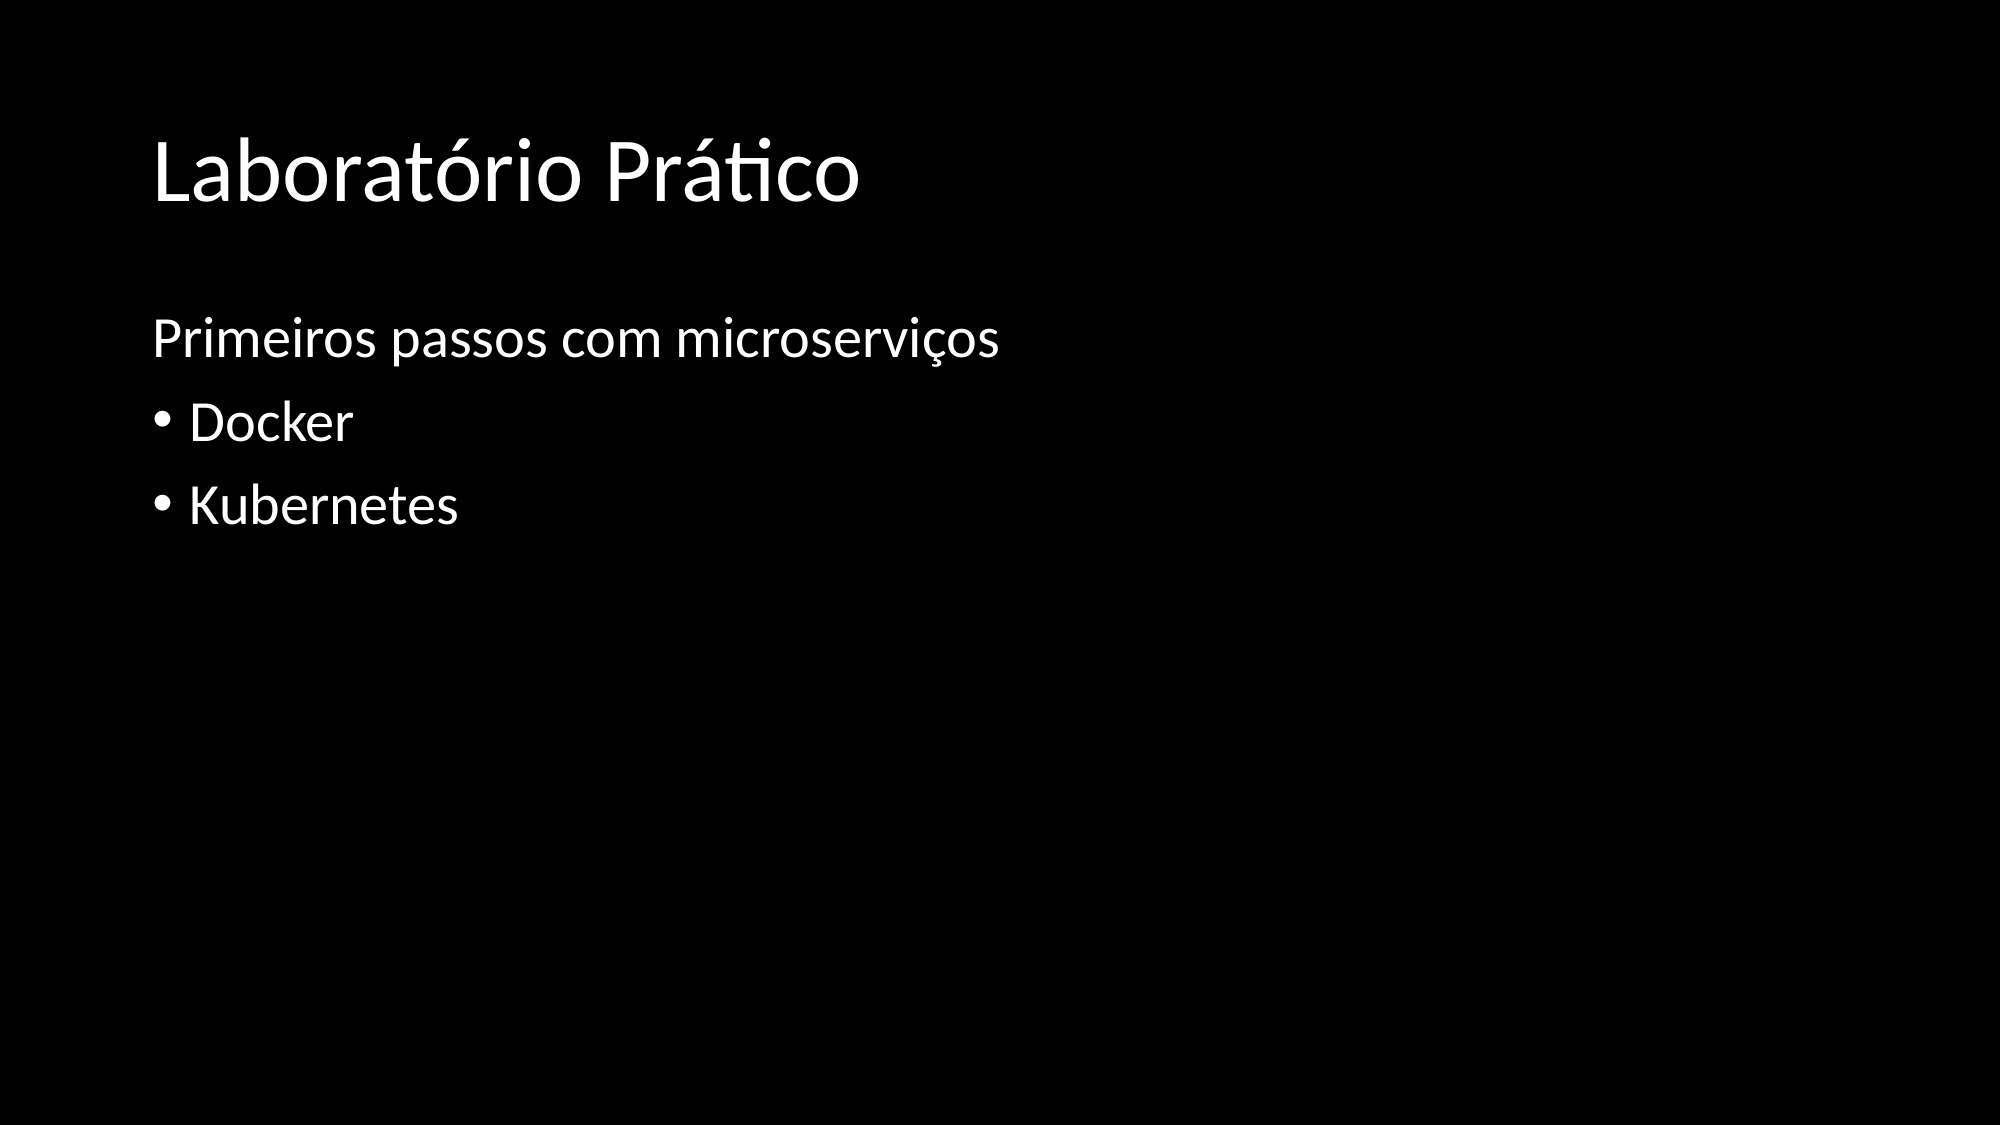

# Laboratório Prático
Primeiros passos com microserviços
Docker
Kubernetes